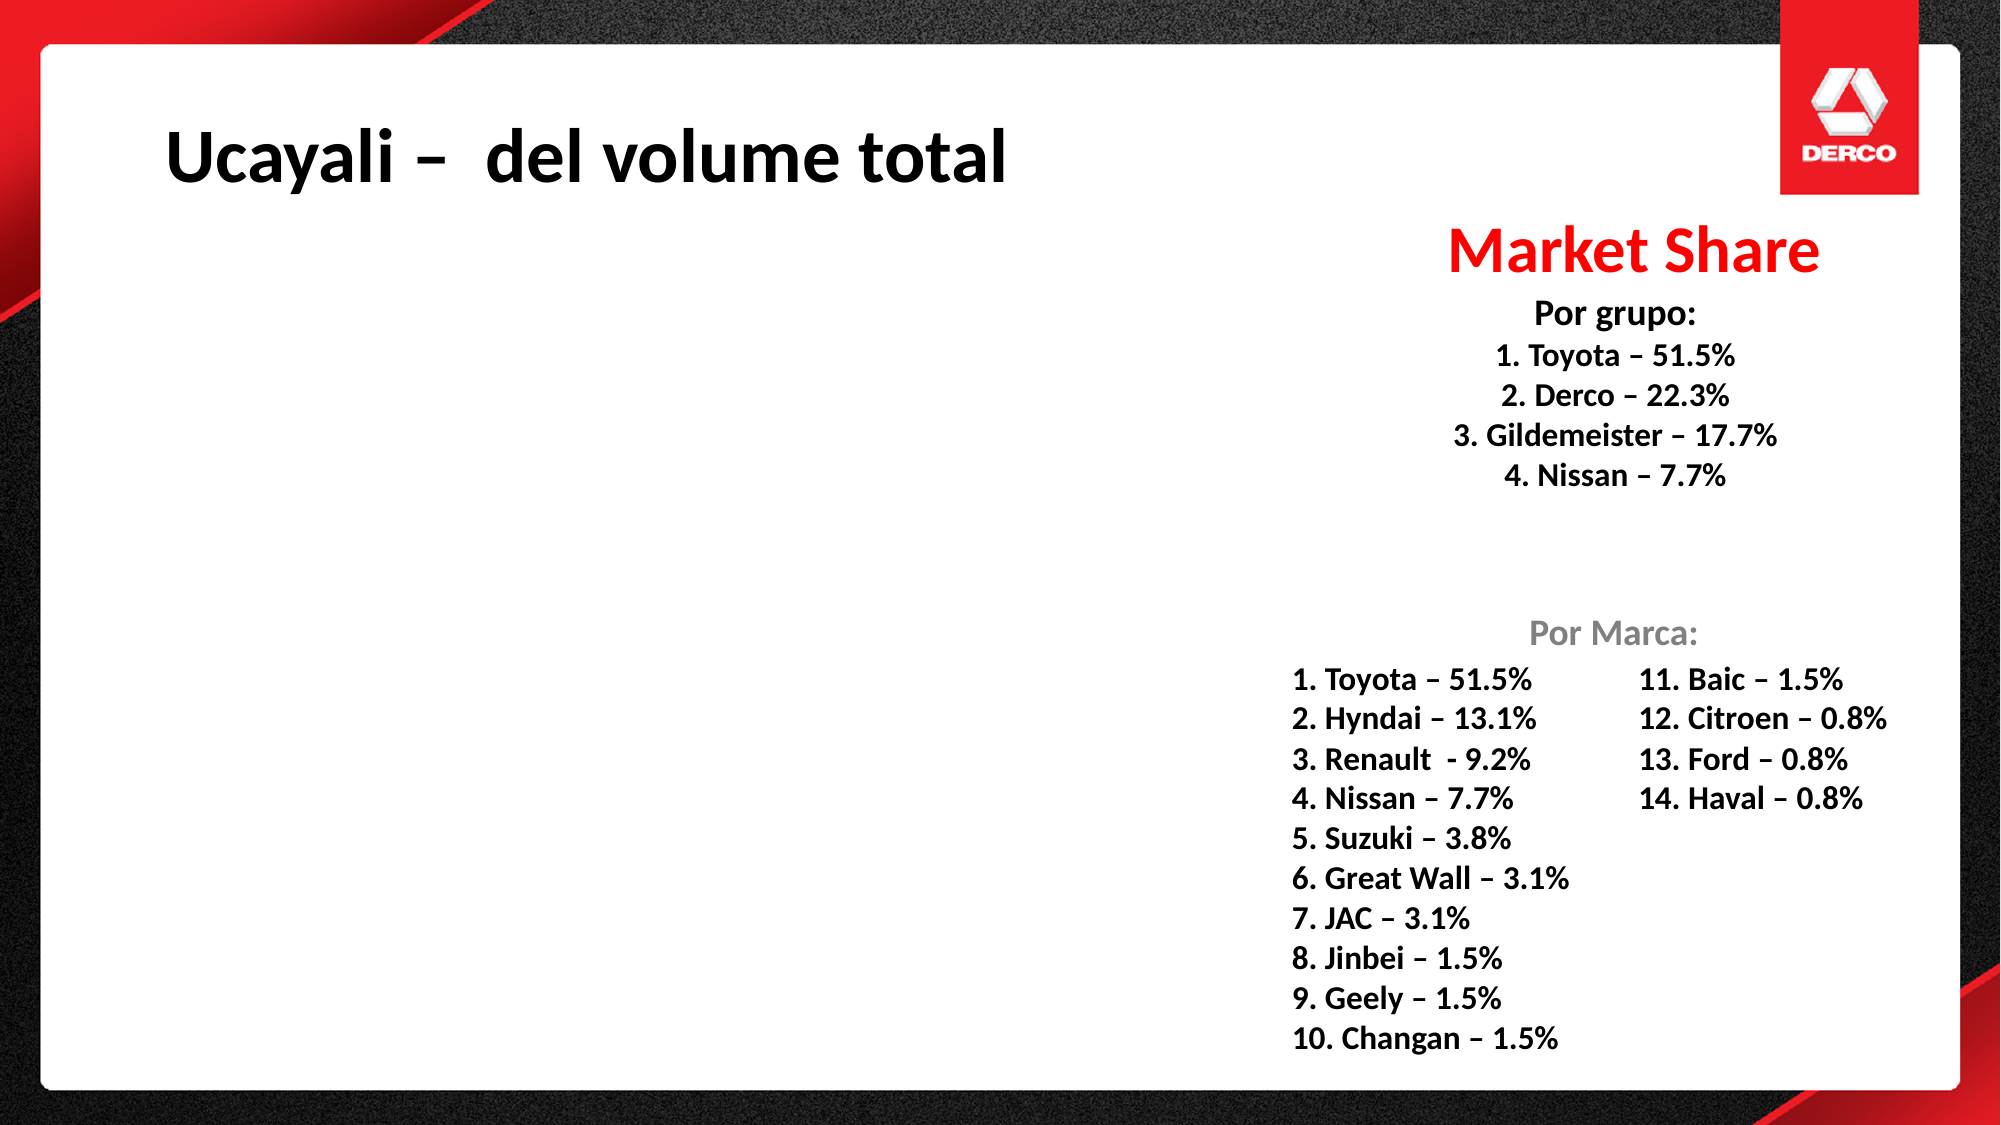

Ucayali –  del volume total
Market Share
Por grupo:
1. Toyota – 51.5%
2. Derco – 22.3%
3. Gildemeister – 17.7%
4. Nissan – 7.7%

Por Marca:
1. Toyota – 51.5%
2. Hyndai – 13.1%
3. Renault  - 9.2%
4. Nissan – 7.7%
5. Suzuki – 3.8%
6. Great Wall – 3.1%
7. JAC – 3.1%
8. Jinbei – 1.5%
9. Geely – 1.5%
10. Changan – 1.5%
11. Baic – 1.5%
12. Citroen – 0.8%
13. Ford – 0.8%
14. Haval – 0.8%